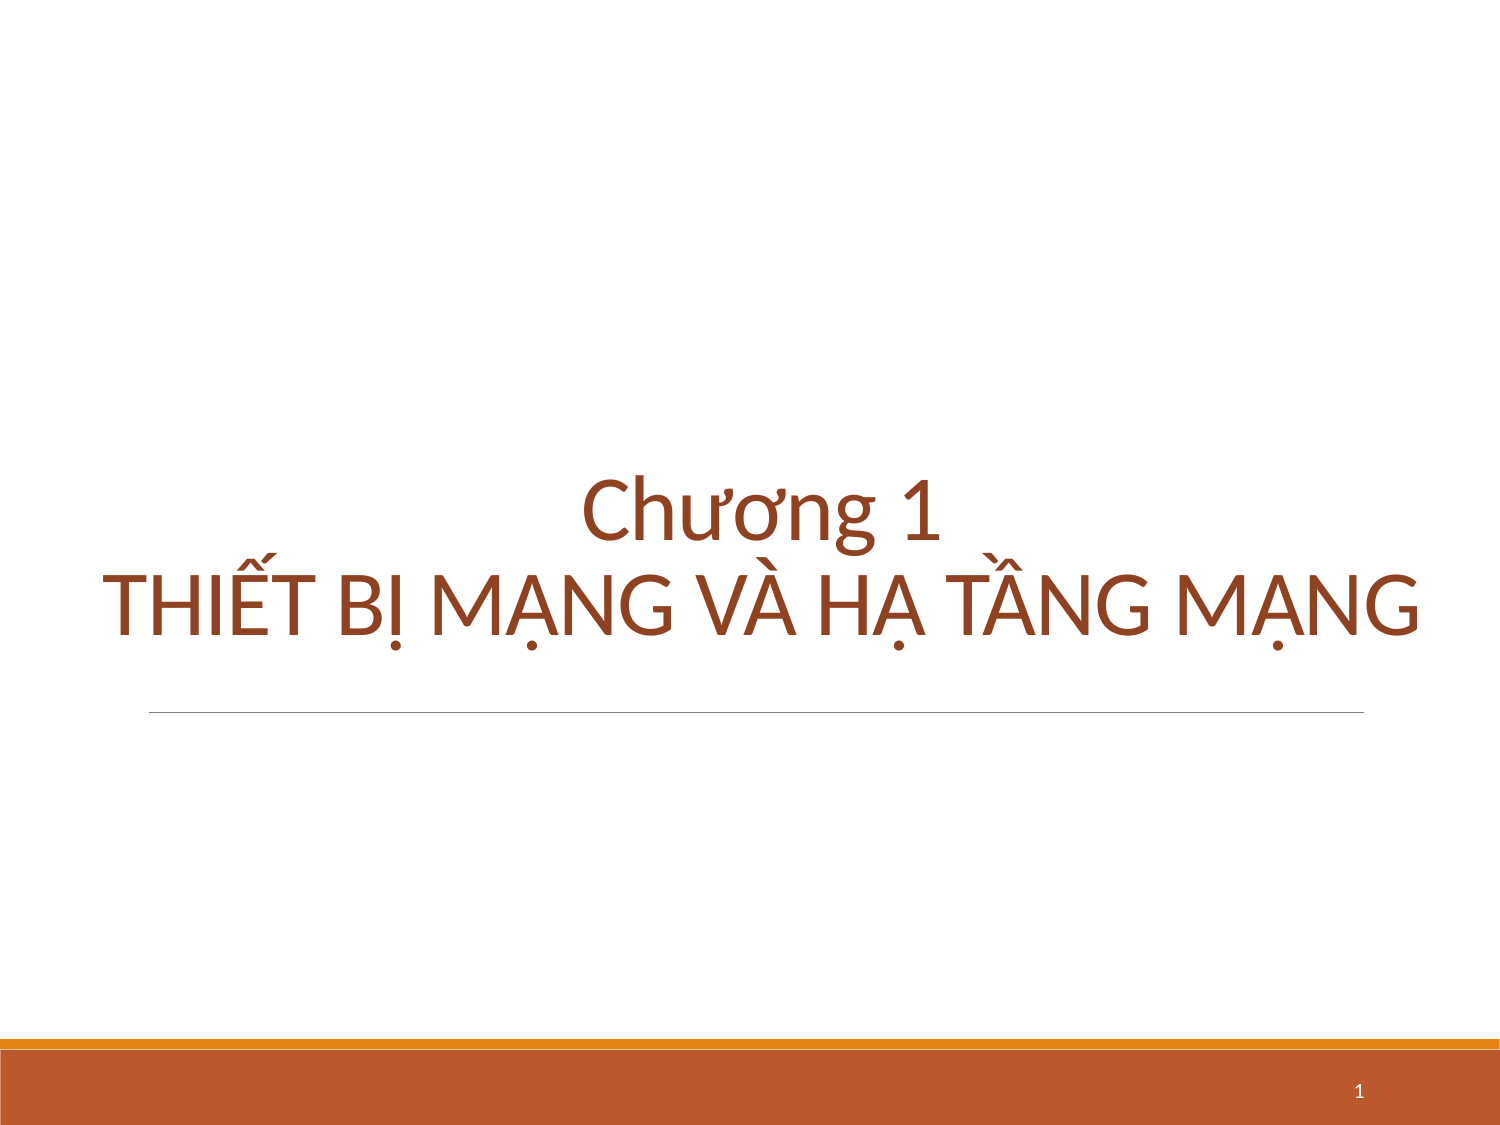

# Chương 1 THIẾT BỊ MẠNG VÀ HẠ TẦNG MẠNG

1